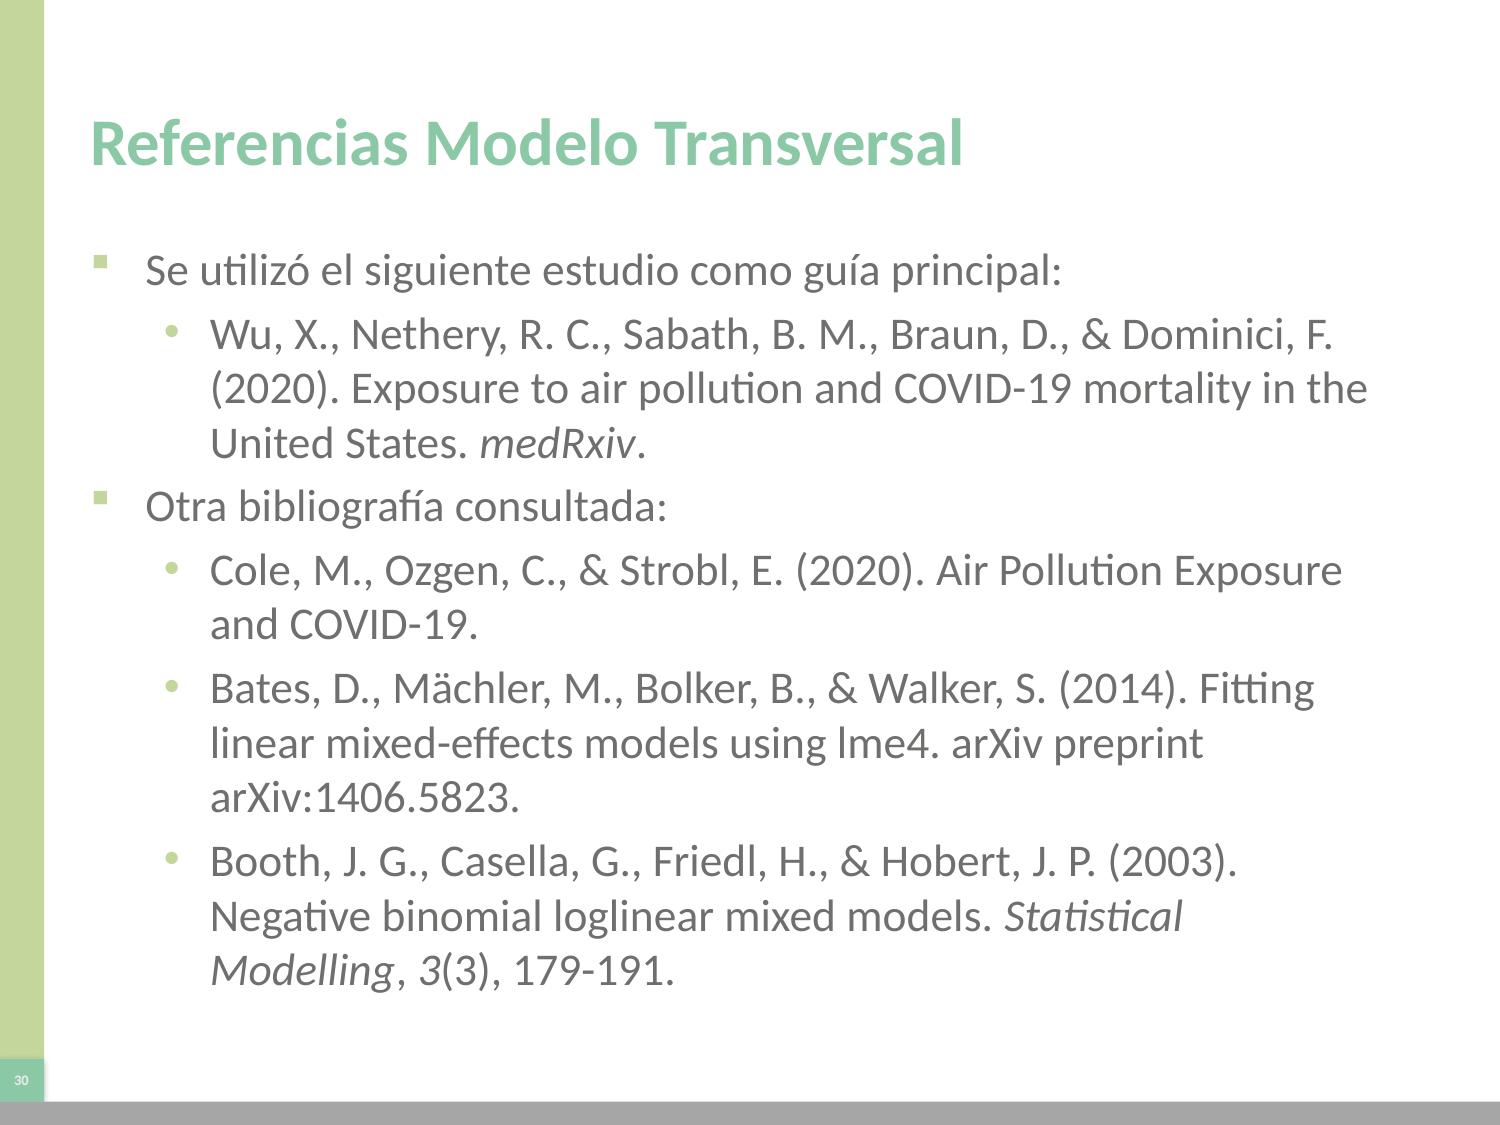

# Referencias Modelo Transversal
Se utilizó el siguiente estudio como guía principal:
Wu, X., Nethery, R. C., Sabath, B. M., Braun, D., & Dominici, F. (2020). Exposure to air pollution and COVID-19 mortality in the United States. medRxiv.
Otra bibliografía consultada:
Cole, M., Ozgen, C., & Strobl, E. (2020). Air Pollution Exposure and COVID-19.
Bates, D., Mächler, M., Bolker, B., & Walker, S. (2014). Fitting linear mixed-effects models using lme4. arXiv preprint arXiv:1406.5823.
Booth, J. G., Casella, G., Friedl, H., & Hobert, J. P. (2003). Negative binomial loglinear mixed models. Statistical Modelling, 3(3), 179-191.